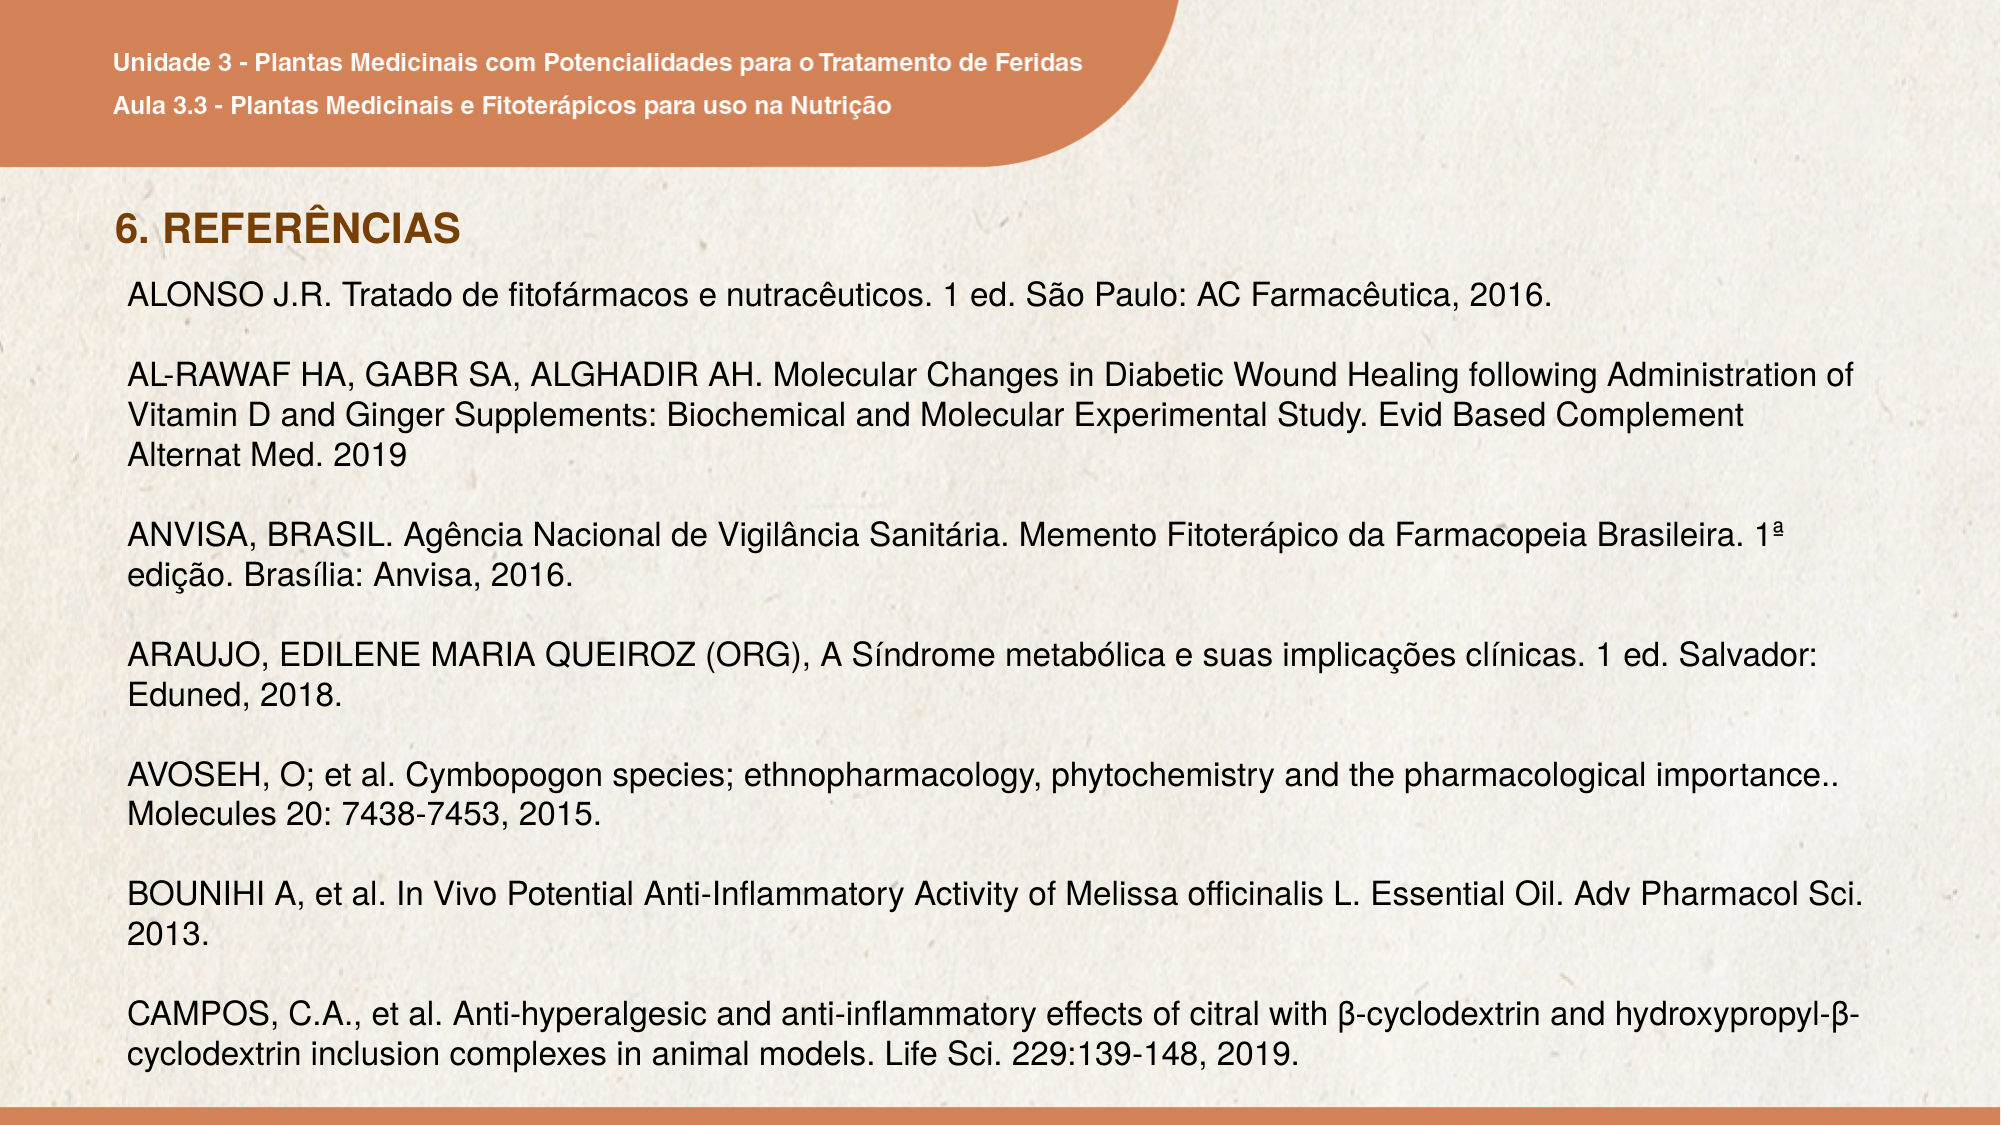

6. REFERÊNCIAS
ALONSO J.R. Tratado de fitofármacos e nutracêuticos. 1 ed. São Paulo: AC Farmacêutica, 2016.

AL-RAWAF HA, GABR SA, ALGHADIR AH. Molecular Changes in Diabetic Wound Healing following Administration of Vitamin D and Ginger Supplements: Biochemical and Molecular Experimental Study. Evid Based Complement Alternat Med. 2019

ANVISA, BRASIL. Agência Nacional de Vigilância Sanitária. Memento Fitoterápico da Farmacopeia Brasileira. 1ª edição. Brasília: Anvisa, 2016.

ARAUJO, EDILENE MARIA QUEIROZ (ORG), A Síndrome metabólica e suas implicações clínicas. 1 ed. Salvador: Eduned, 2018.

AVOSEH, O; et al. Cymbopogon species; ethnopharmacology, phytochemistry and the pharmacological importance.. Molecules 20: 7438-7453, 2015.

BOUNIHI A, et al. In Vivo Potential Anti-Inflammatory Activity of Melissa officinalis L. Essential Oil. Adv Pharmacol Sci. 2013.

CAMPOS, C.A., et al. Anti-hyperalgesic and anti-inflammatory effects of citral with β-cyclodextrin and hydroxypropyl-β-cyclodextrin inclusion complexes in animal models. Life Sci. 229:139-148, 2019.